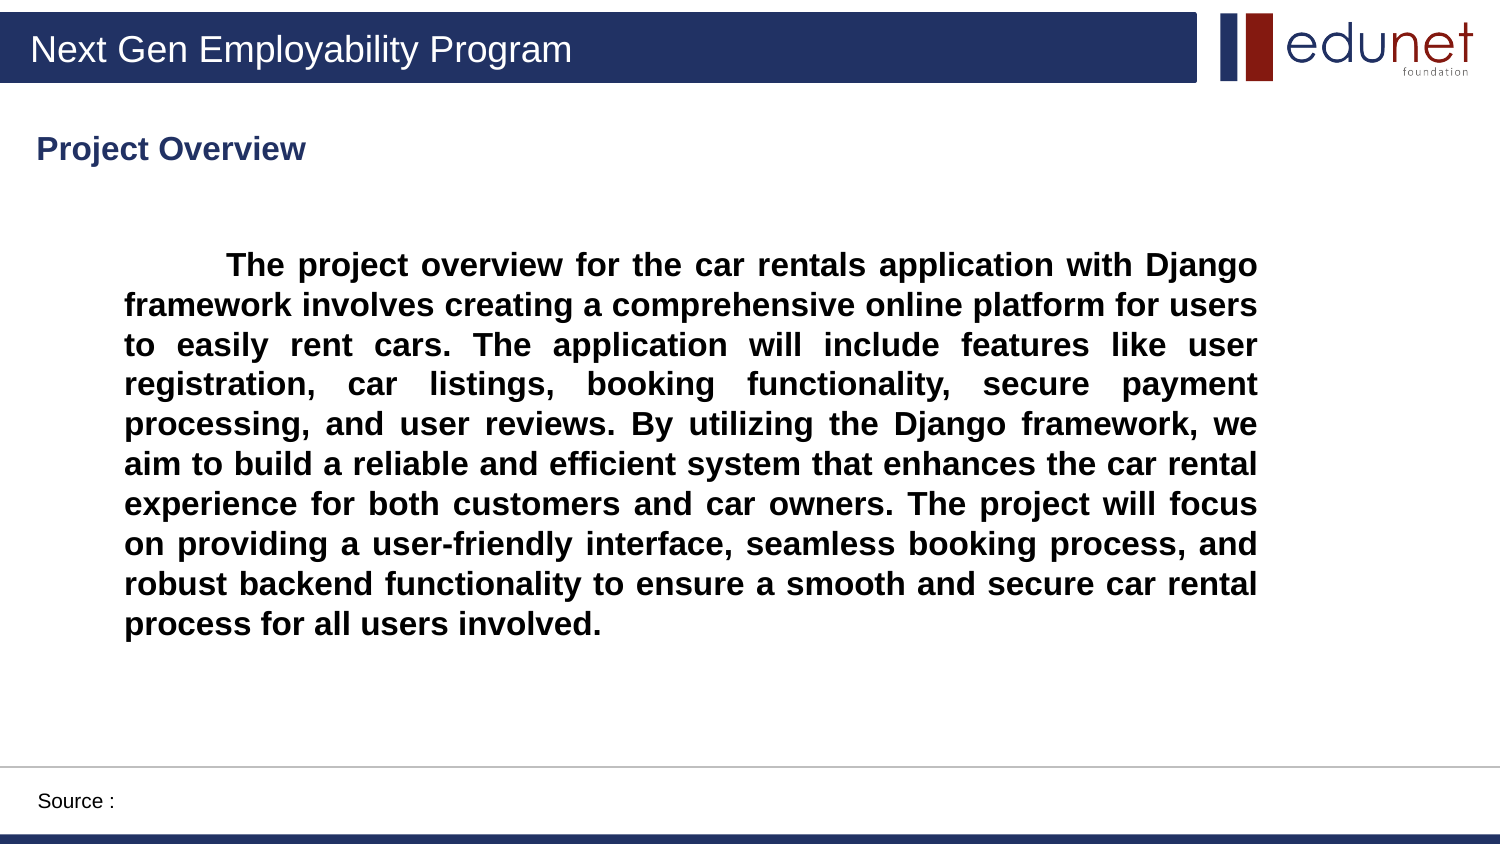

Project Overview
        The project overview for the car rentals application with Django framework involves creating a comprehensive online platform for users to easily rent cars. The application will include features like user registration, car listings, booking functionality, secure payment processing, and user reviews. By utilizing the Django framework, we aim to build a reliable and efficient system that enhances the car rental experience for both customers and car owners. The project will focus on providing a user-friendly interface, seamless booking process, and robust backend functionality to ensure a smooth and secure car rental process for all users involved.
Source :